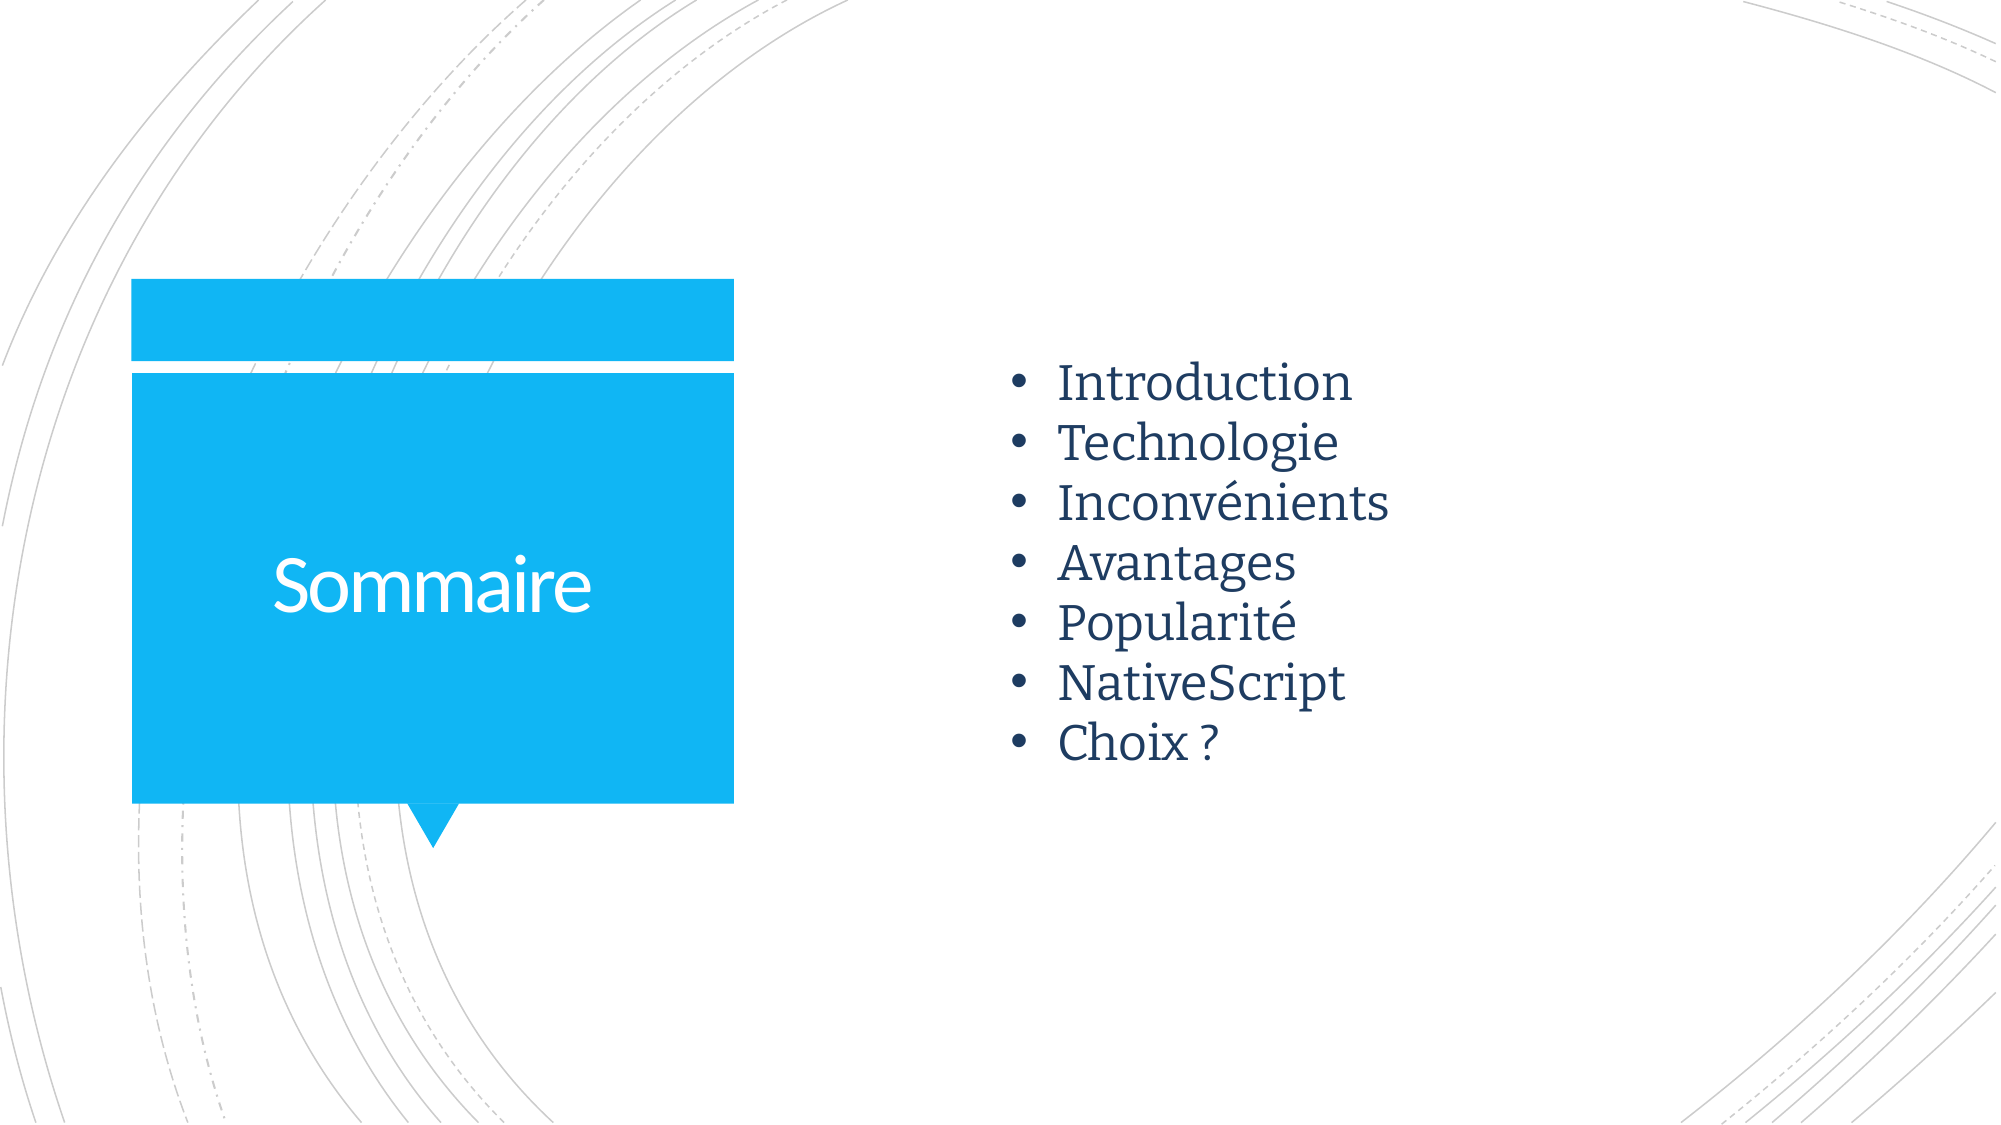

Introduction
Technologie
Inconvénients
Avantages
Popularité
NativeScript
Choix ?
# Sommaire